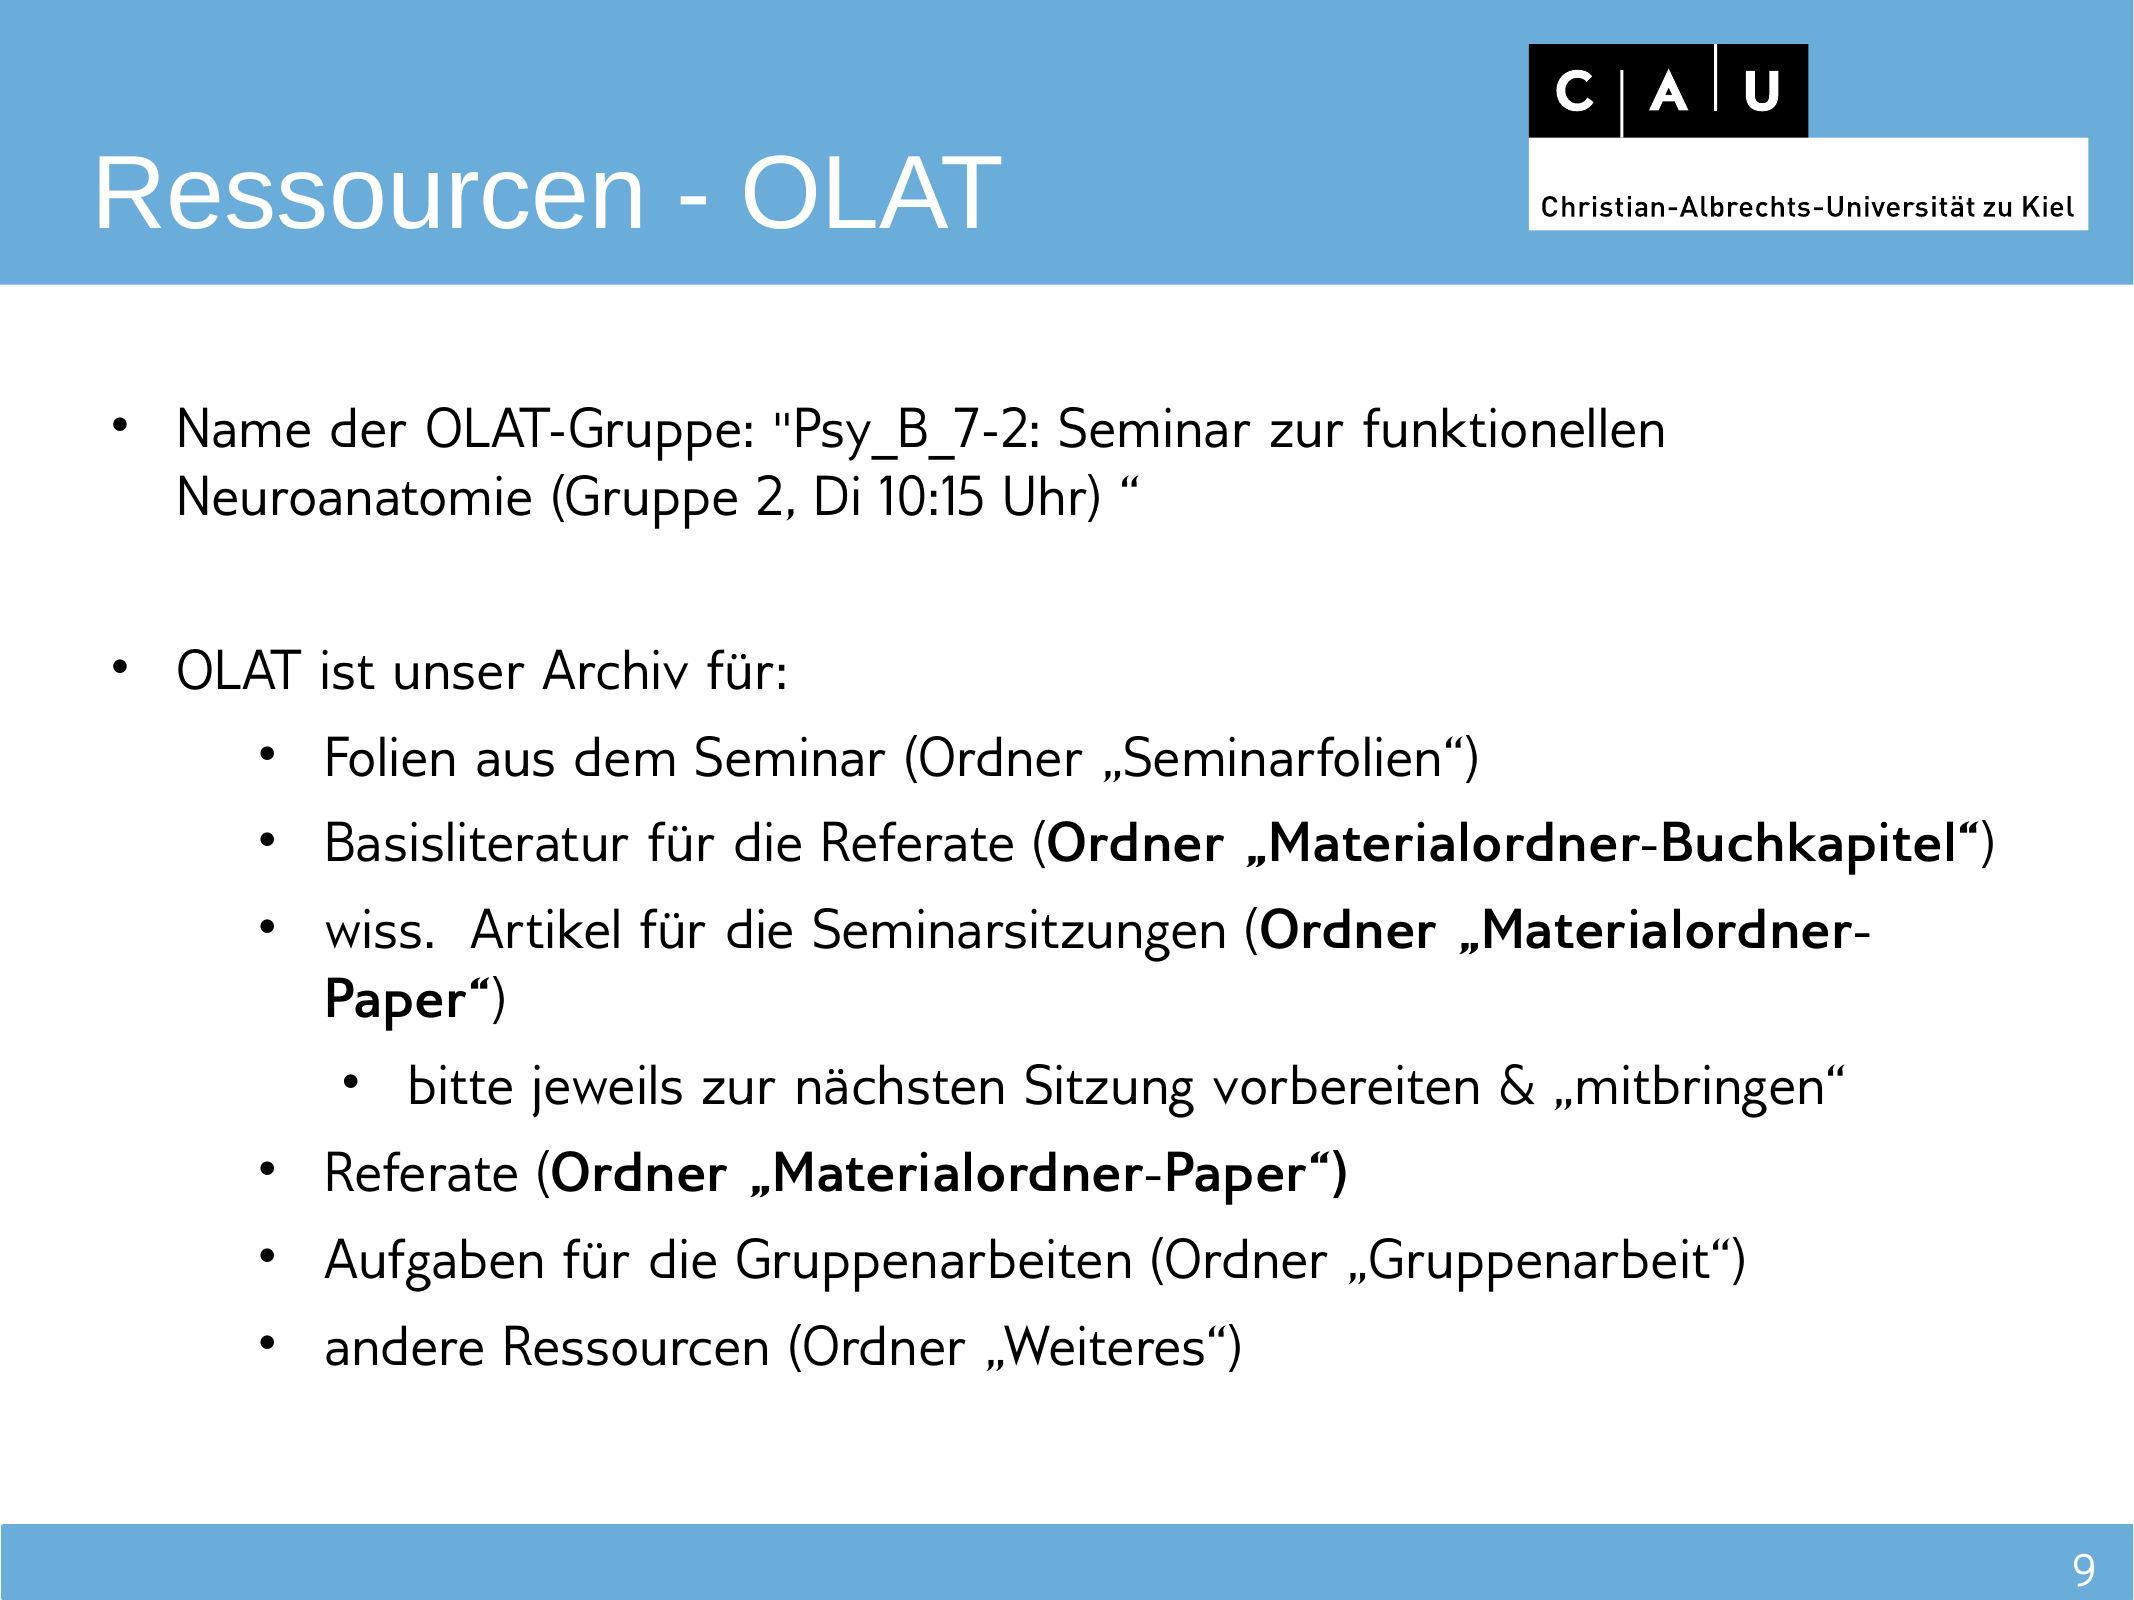

Ressourcen - OLAT
Name der OLAT-Gruppe: "Psy_B_7-2: Seminar zur funktionellen Neuroanatomie (Gruppe 2, Di 10:15 Uhr) “

OLAT ist unser Archiv für:
Folien aus dem Seminar (Ordner „Seminarfolien“)
Basisliteratur für die Referate (Ordner „Materialordner-Buchkapitel“)
wiss.  Artikel für die Seminarsitzungen (Ordner „Materialordner-Paper“)
bitte jeweils zur nächsten Sitzung vorbereiten & „mitbringen“
Referate (Ordner „Materialordner-Paper“)
Aufgaben für die Gruppenarbeiten (Ordner „Gruppenarbeit“)
andere Ressourcen (Ordner „Weiteres“)

9
9